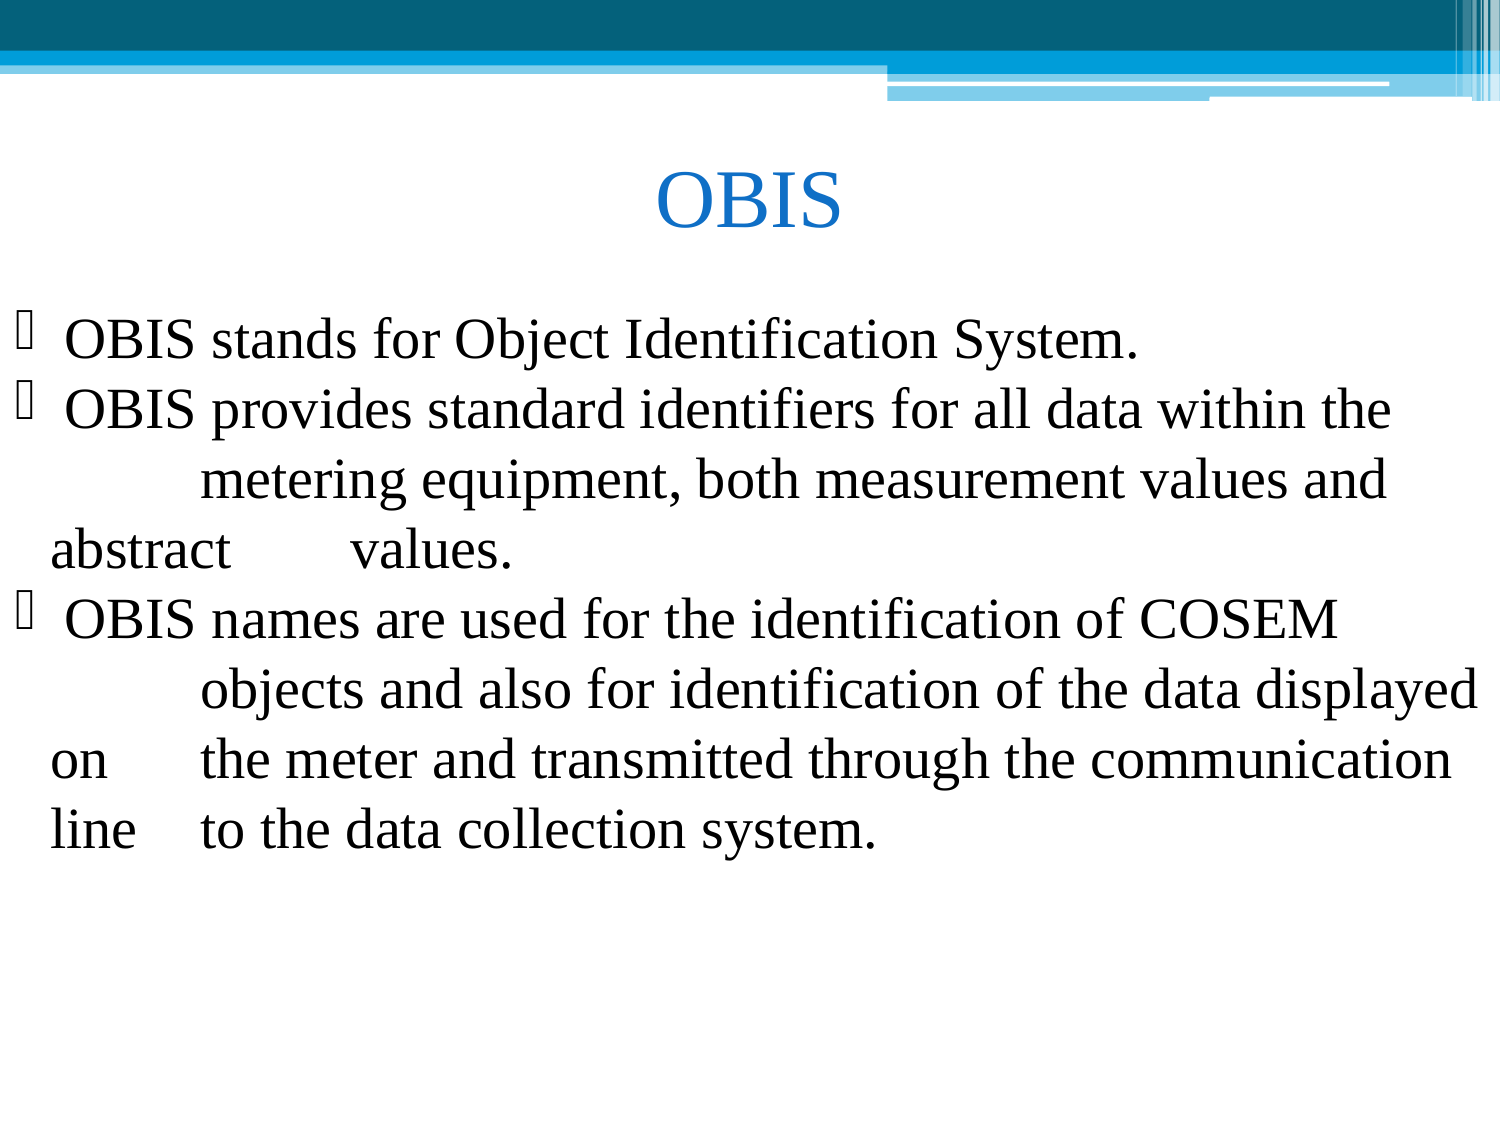

OBIS
 OBIS stands for Object Identification System.
 OBIS provides standard identifiers for all data within the 	metering equipment, both measurement values and abstract 	values.
 OBIS names are used for the identification of COSEM       	objects and also for identification of the data displayed on 	the meter and transmitted through the communication line 	to the data collection system.